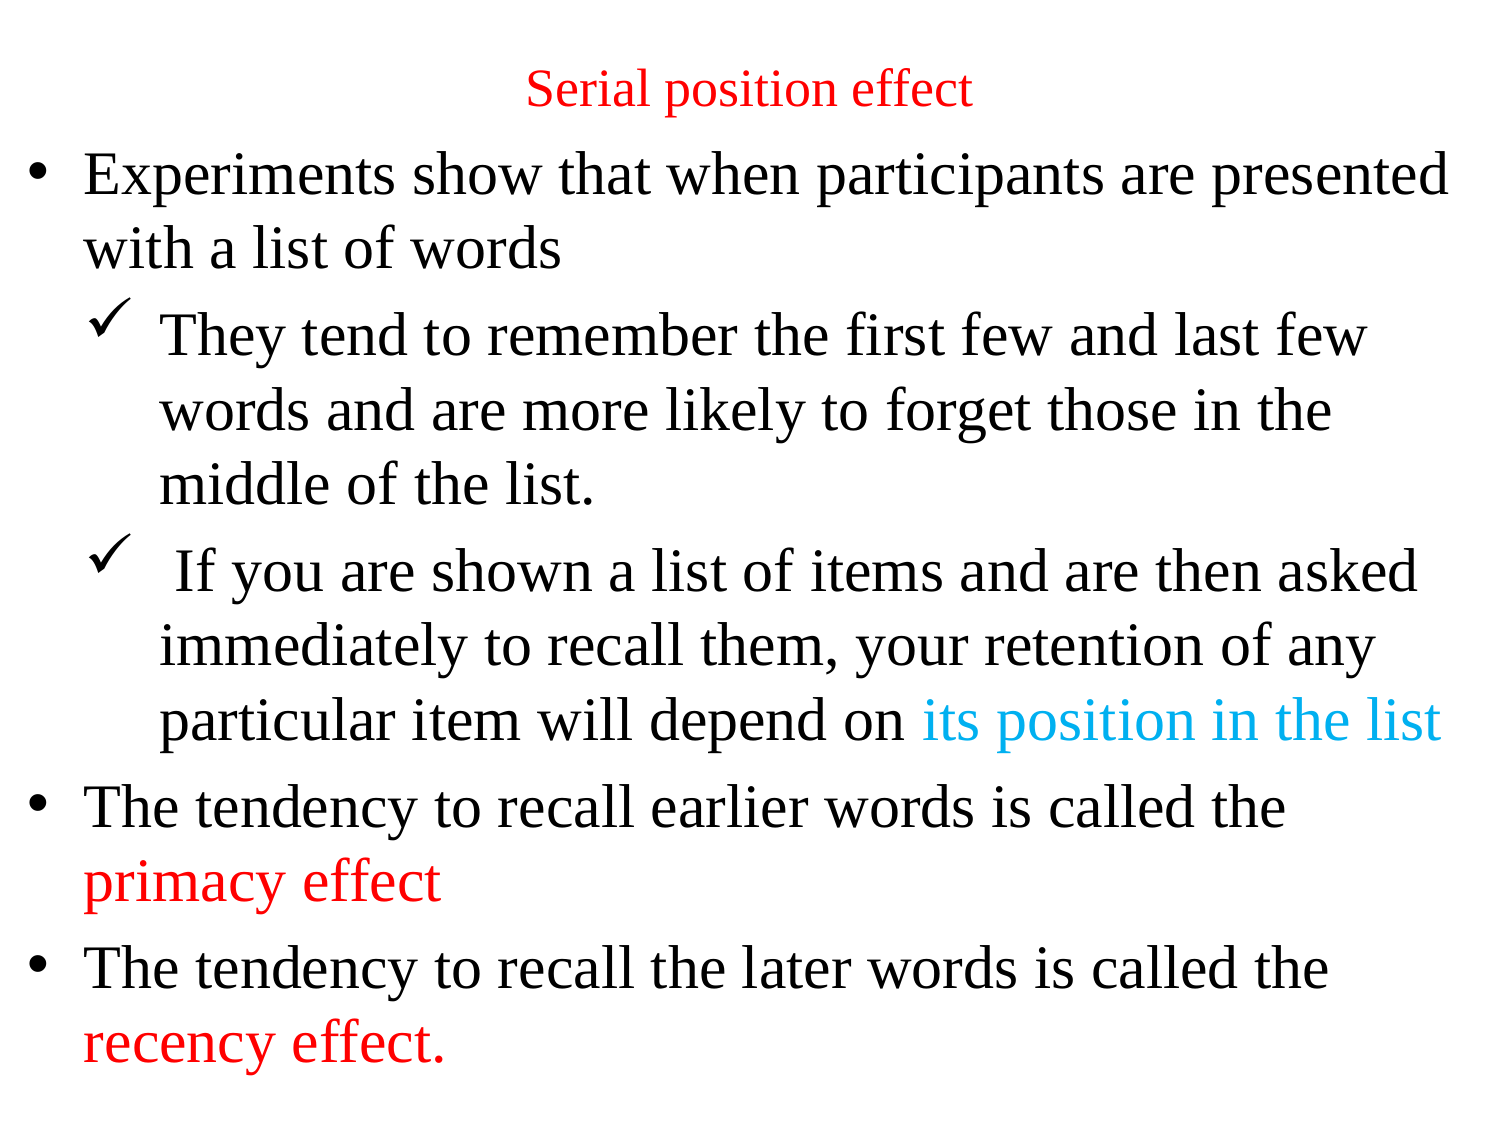

# Serial position effect
Experiments show that when participants are presented with a list of words
They tend to remember the first few and last few words and are more likely to forget those in the middle of the list.
 If you are shown a list of items and are then asked immediately to recall them, your retention of any particular item will depend on its position in the list
The tendency to recall earlier words is called the primacy effect
The tendency to recall the later words is called the recency effect.